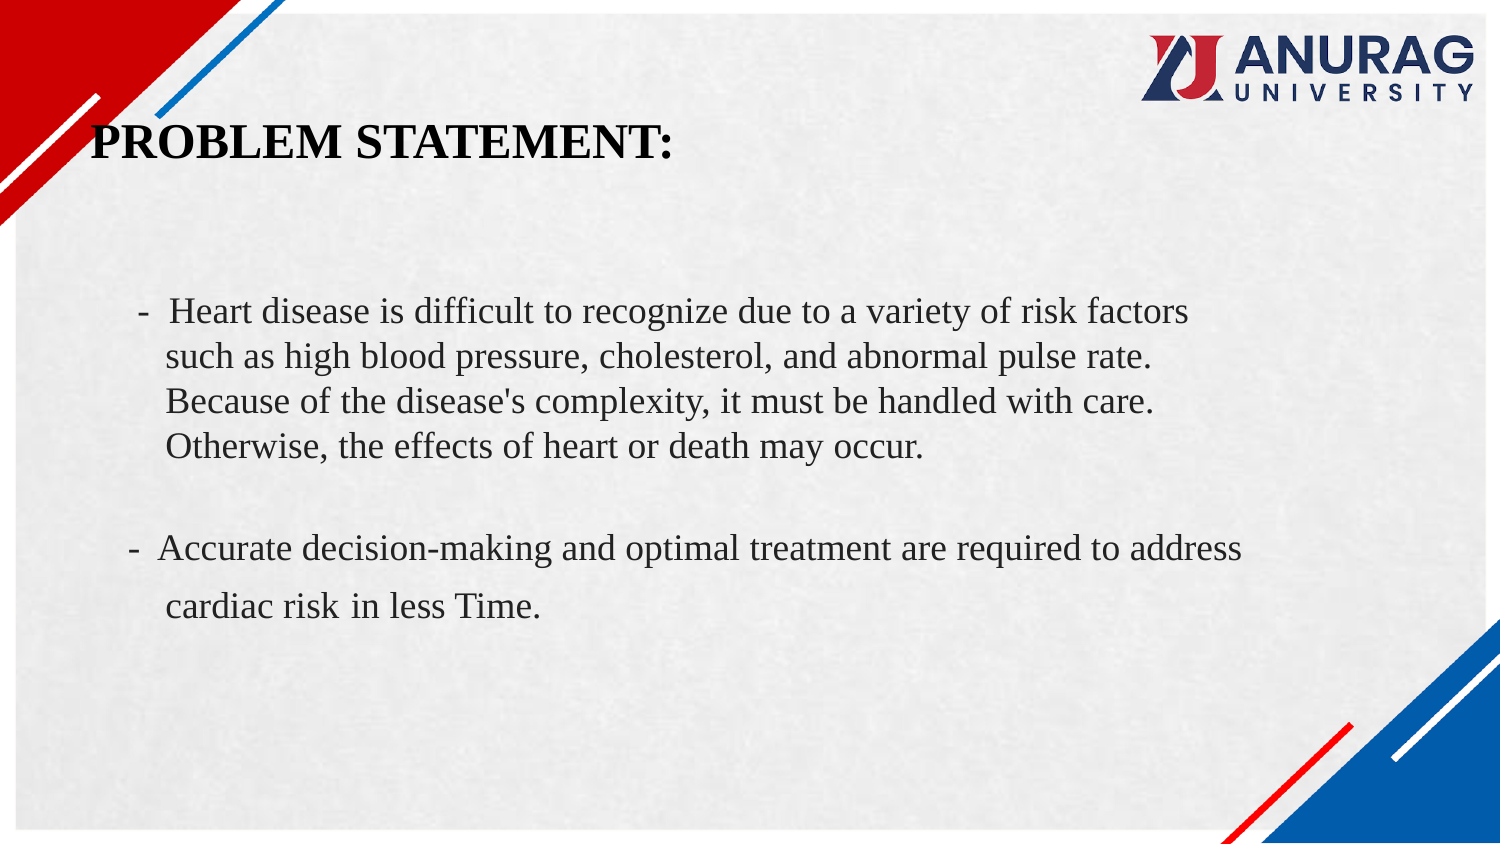

# PROBLEM STATEMENT:

 -  Heart disease is difficult to recognize due to a variety of risk factors   such as high blood pressure, cholesterol, and abnormal pulse rate. Because of the disease's complexity, it must be handled with care. Otherwise, the effects of heart or death may occur.

-  Accurate decision-making and optimal treatment are required to address cardiac risk in less Time.